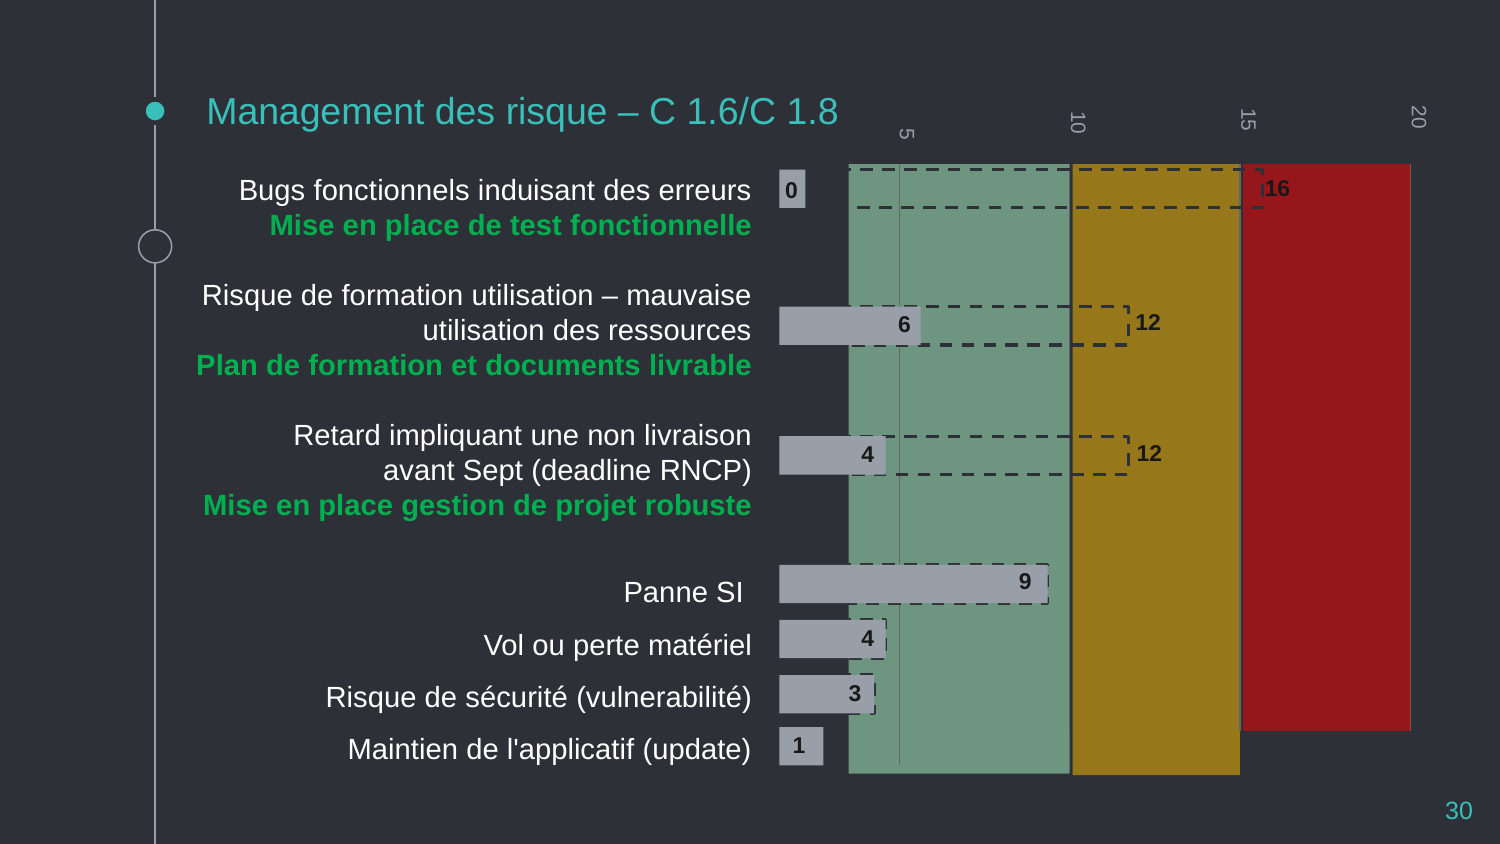

20
15
10
5

# Management des risque – C 1.6/C 1.8
Bugs fonctionnels induisant des erreurs
Mise en place de test fonctionnelle

Risque de formation utilisation – mauvaise
utilisation des ressources
Plan de formation et documents livrable

Retard impliquant une non livraison
avant Sept (deadline RNCP)
Mise en place gestion de projet robuste

Panne SI
Vol ou perte matériel
Risque de sécurité (vulnerabilité)
Maintien de l'applicatif (update)

16

0

12
6

12
4

9

4

3

1
30